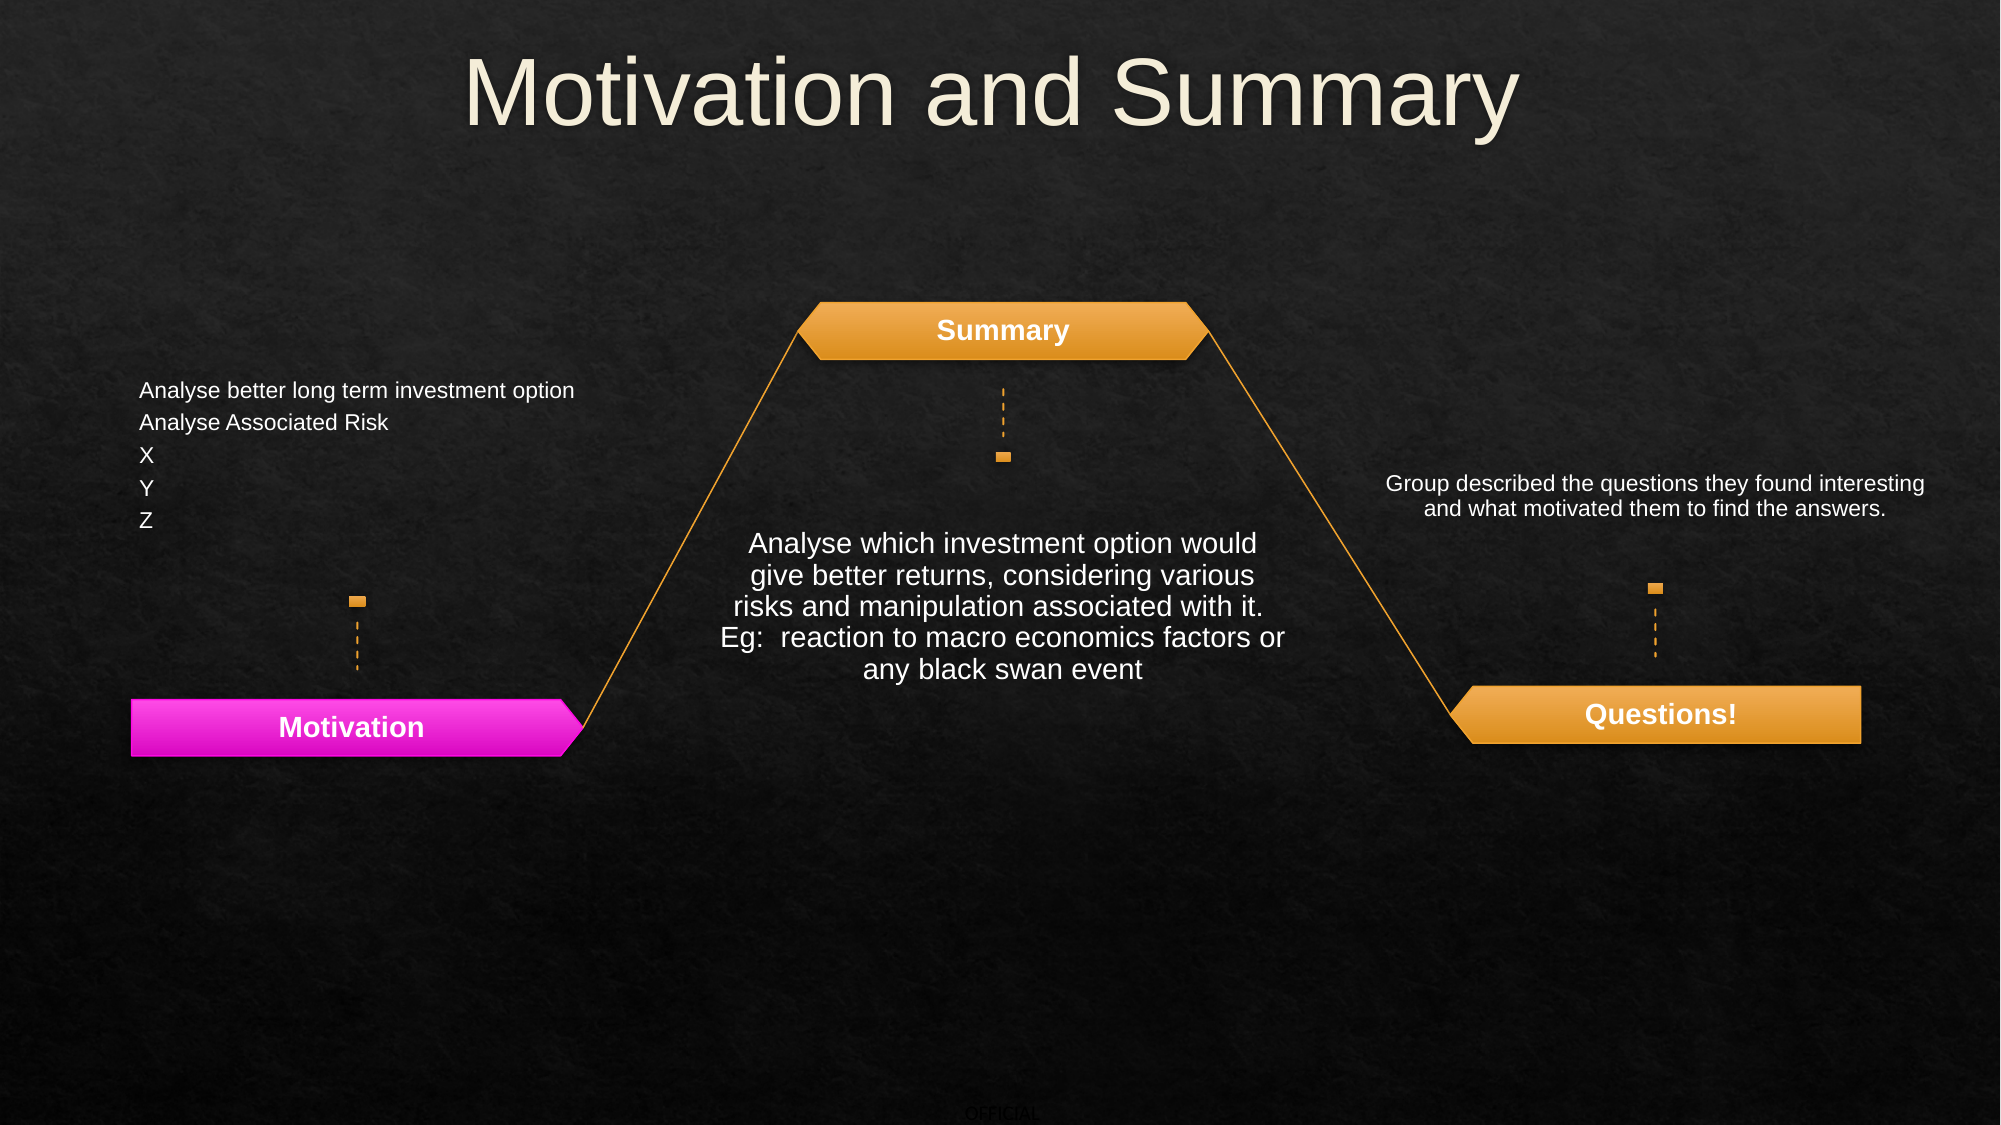

# Motivation and Summary
Motivation
Analyse better long term investment option
Analyse Associated Risk
X
Y
Z
Summary
Analyse which investment option would give better returns, considering various risks and manipulation associated with it.  Eg:  reaction to macro economics factors or any black swan event
Questions!
Group described the questions they found interesting and what motivated them to find the answers.